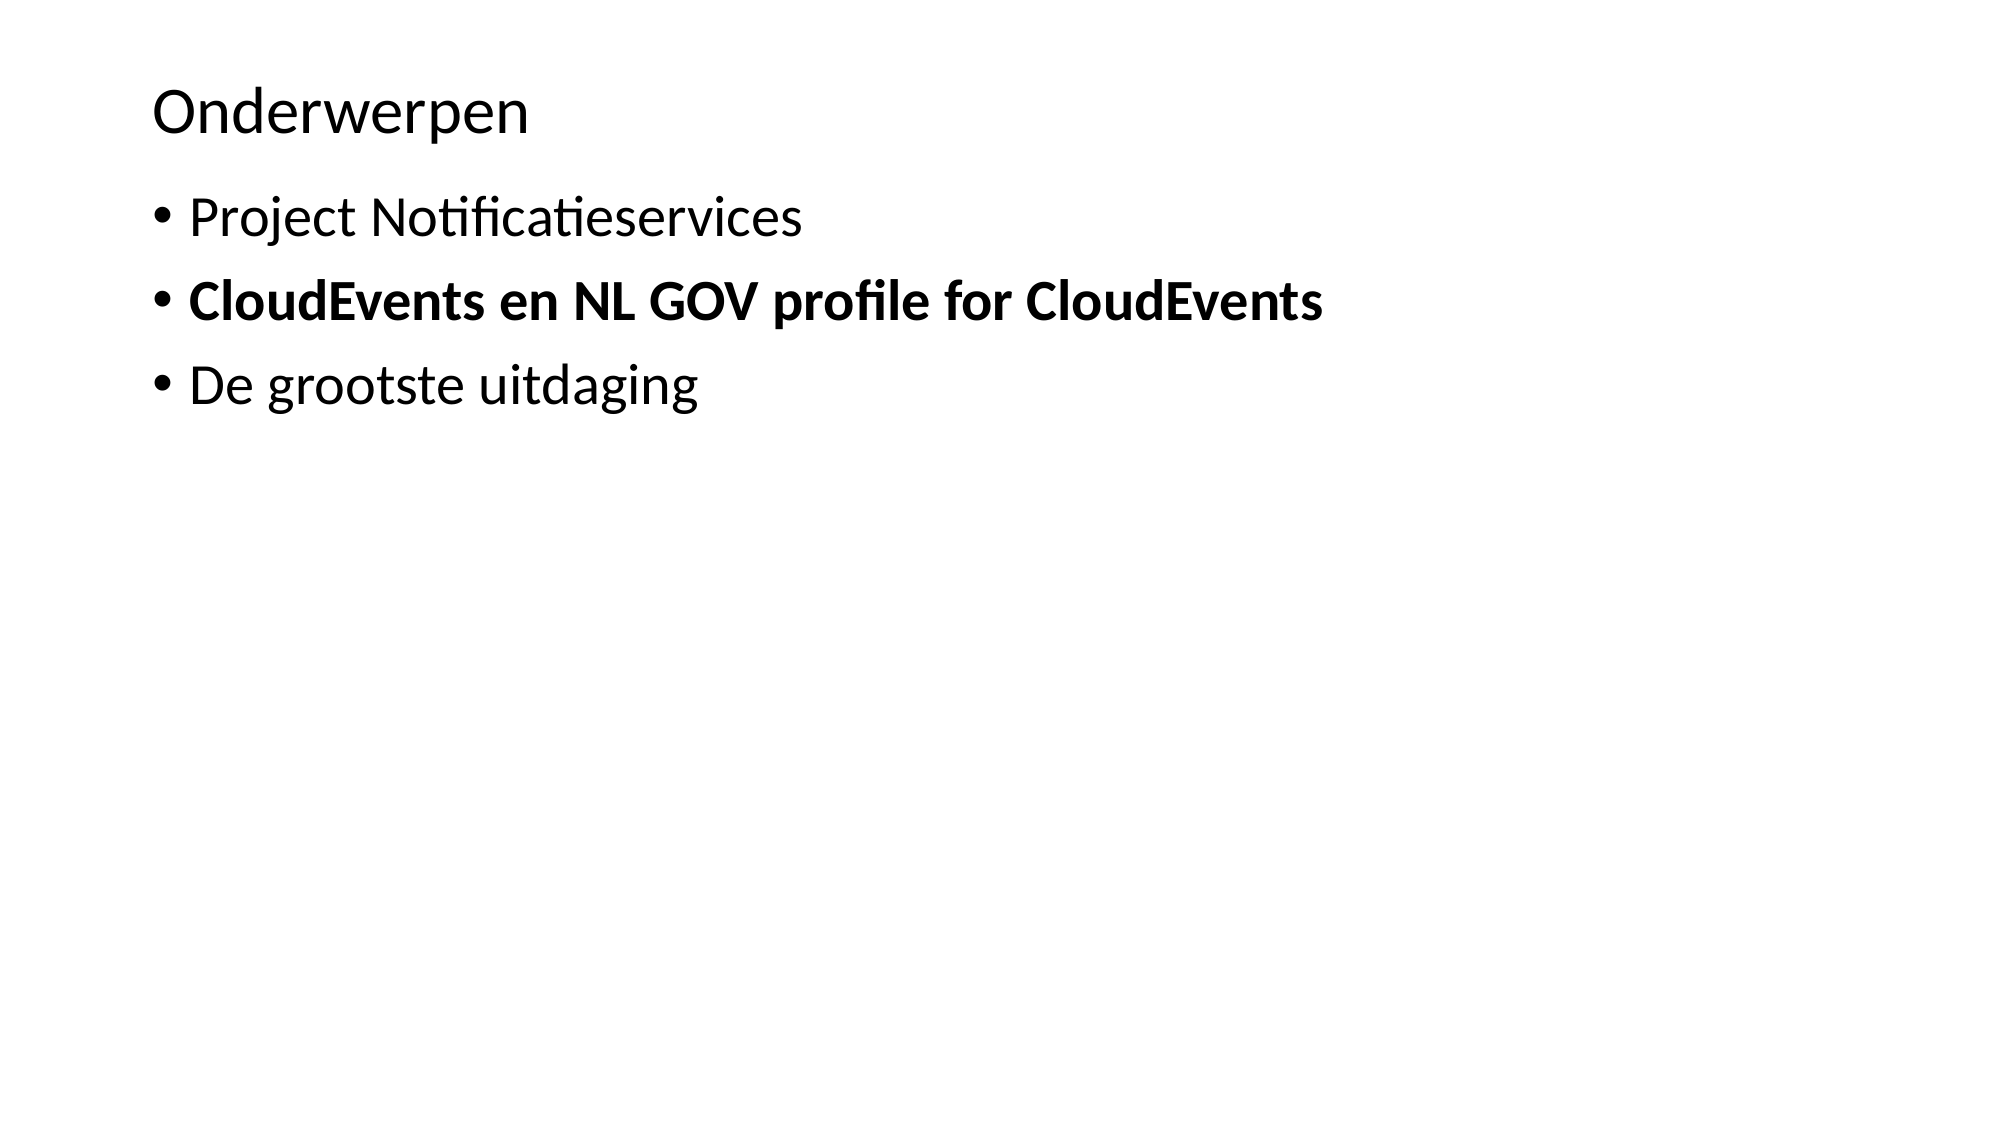

# Onderwerpen
Project Notificatieservices
CloudEvents en NL GOV profile for CloudEvents
De grootste uitdaging